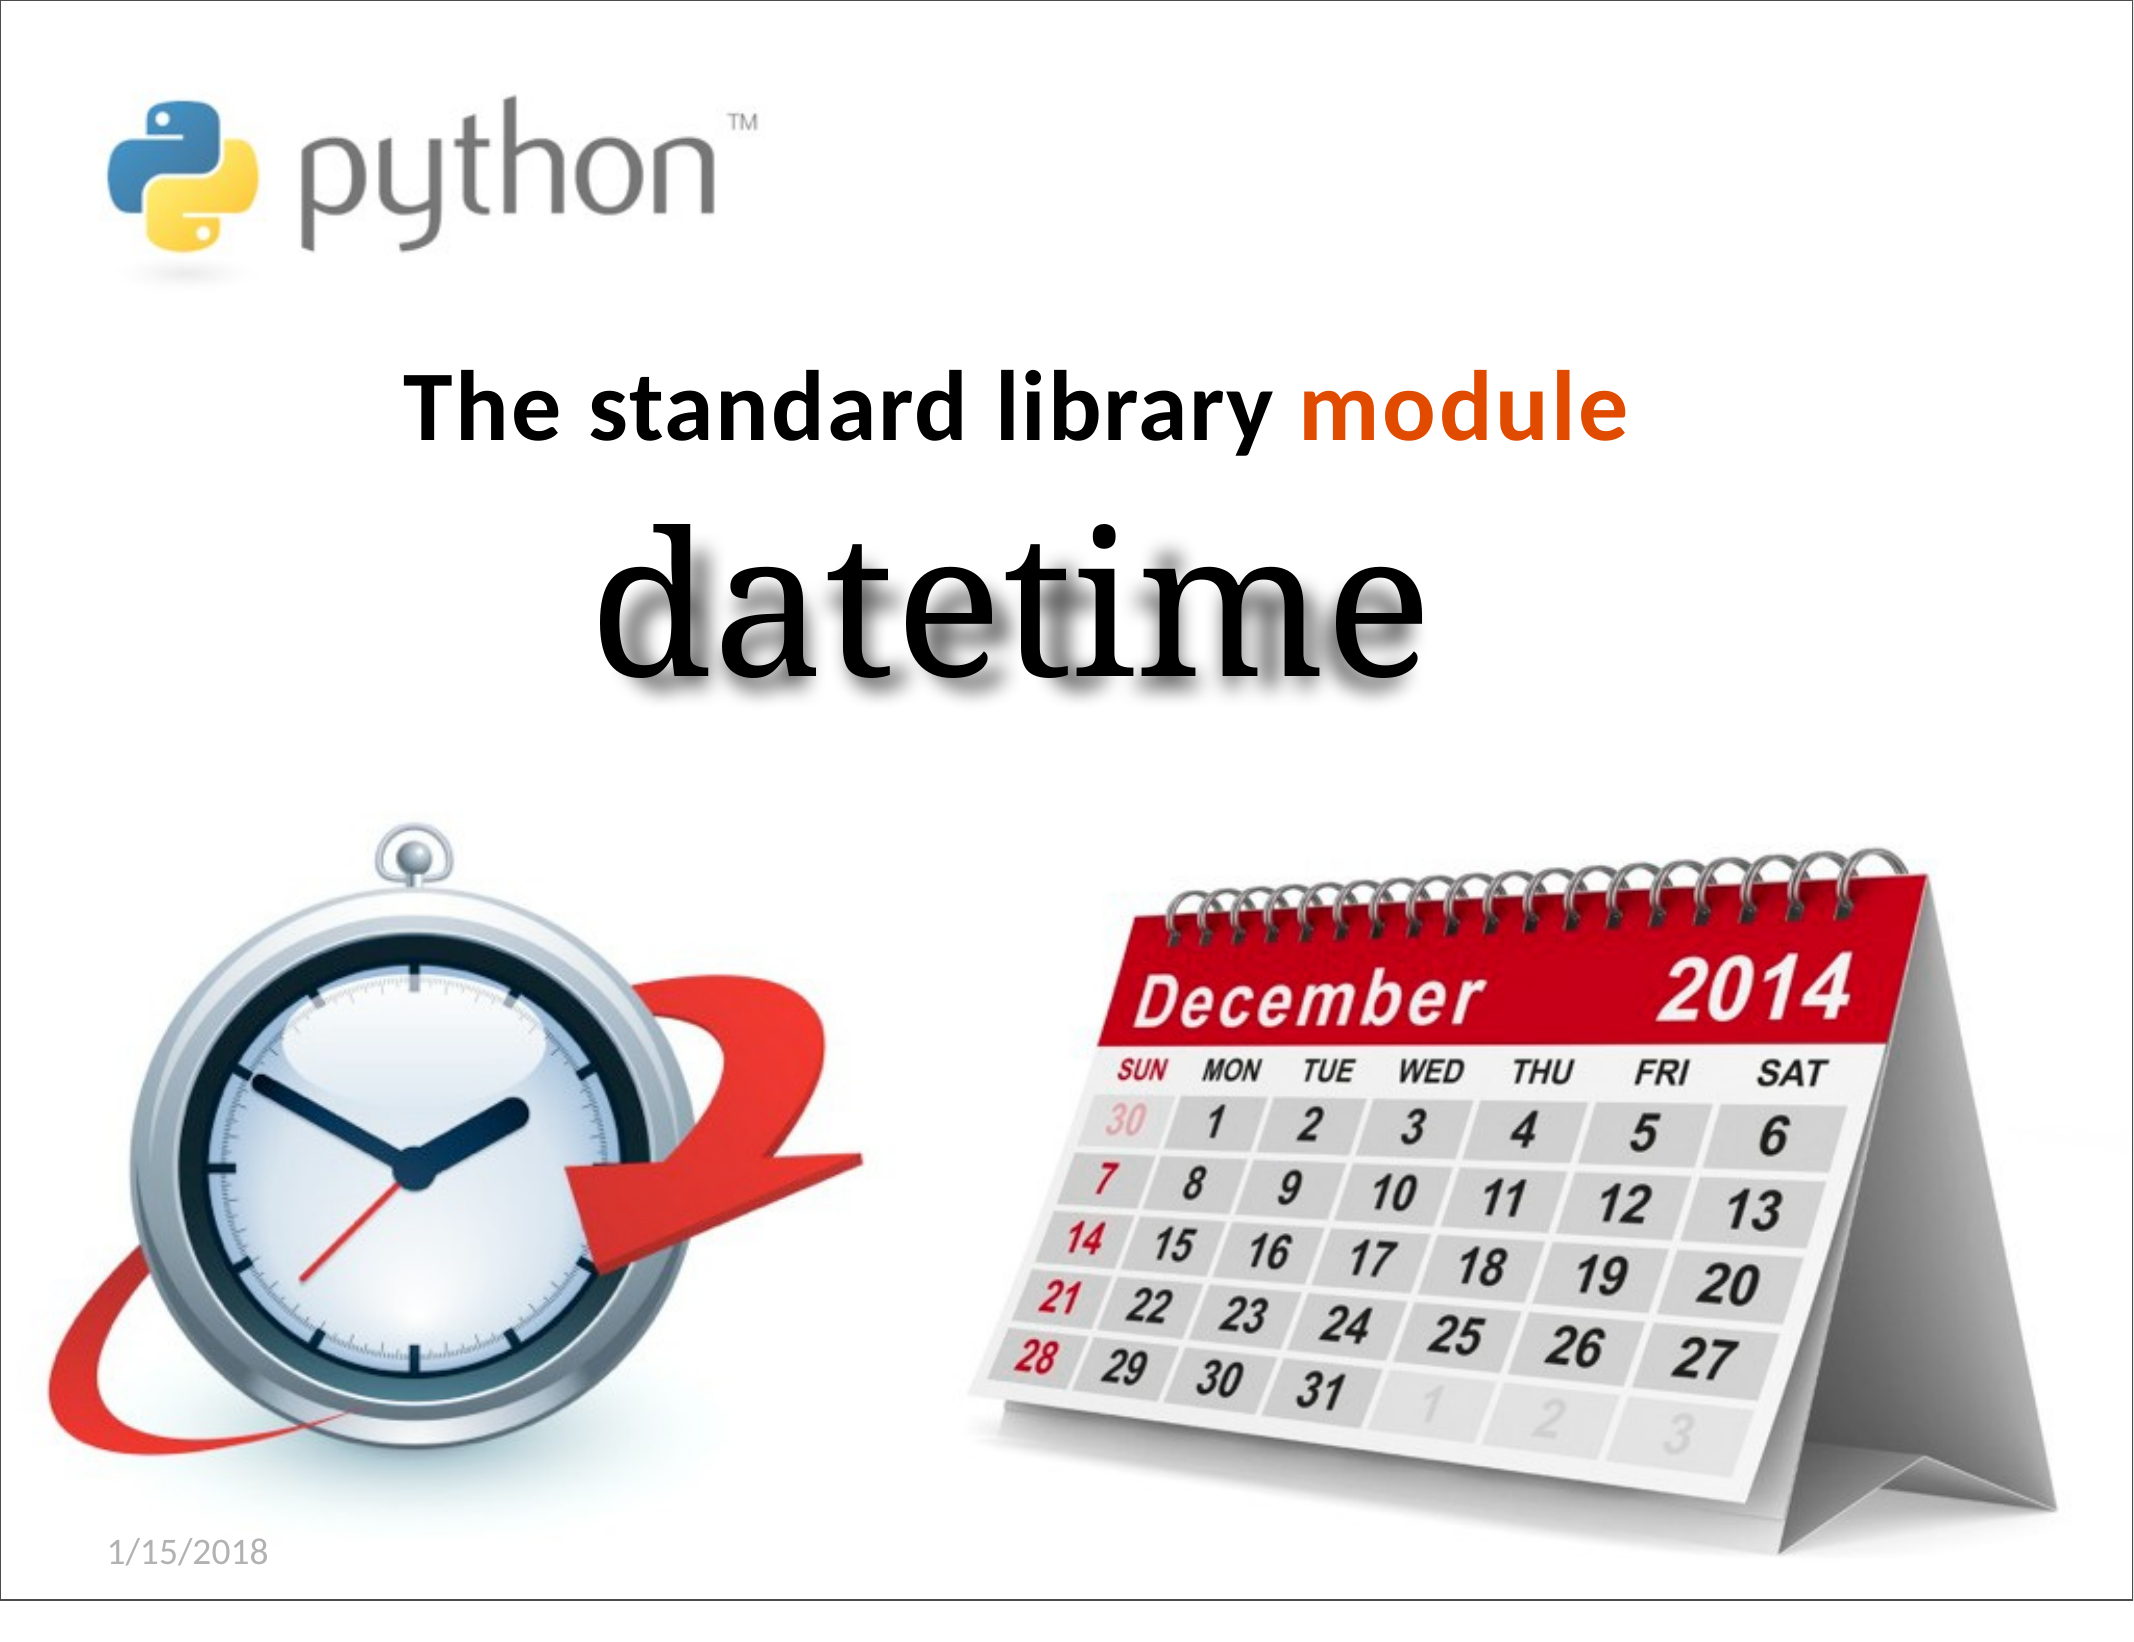

# The standard library module
datetime

1/15/2018